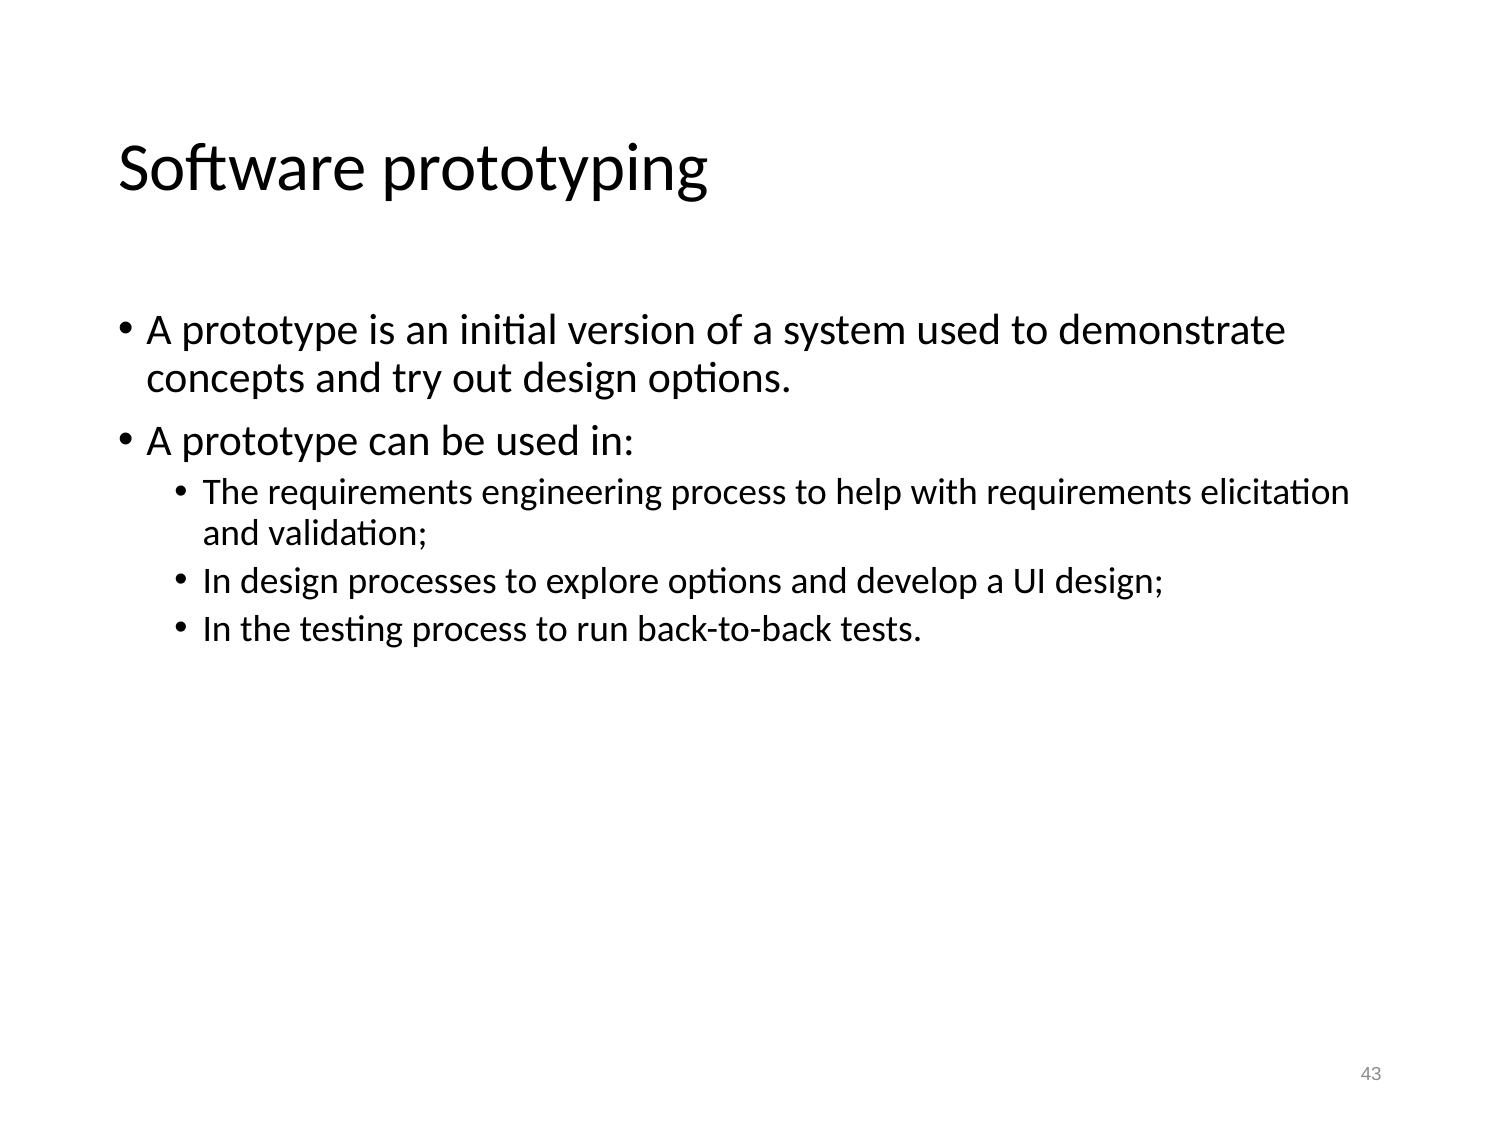

# Software prototyping
A prototype is an initial version of a system used to demonstrate concepts and try out design options.
A prototype can be used in:
The requirements engineering process to help with requirements elicitation and validation;
In design processes to explore options and develop a UI design;
In the testing process to run back-to-back tests.
43